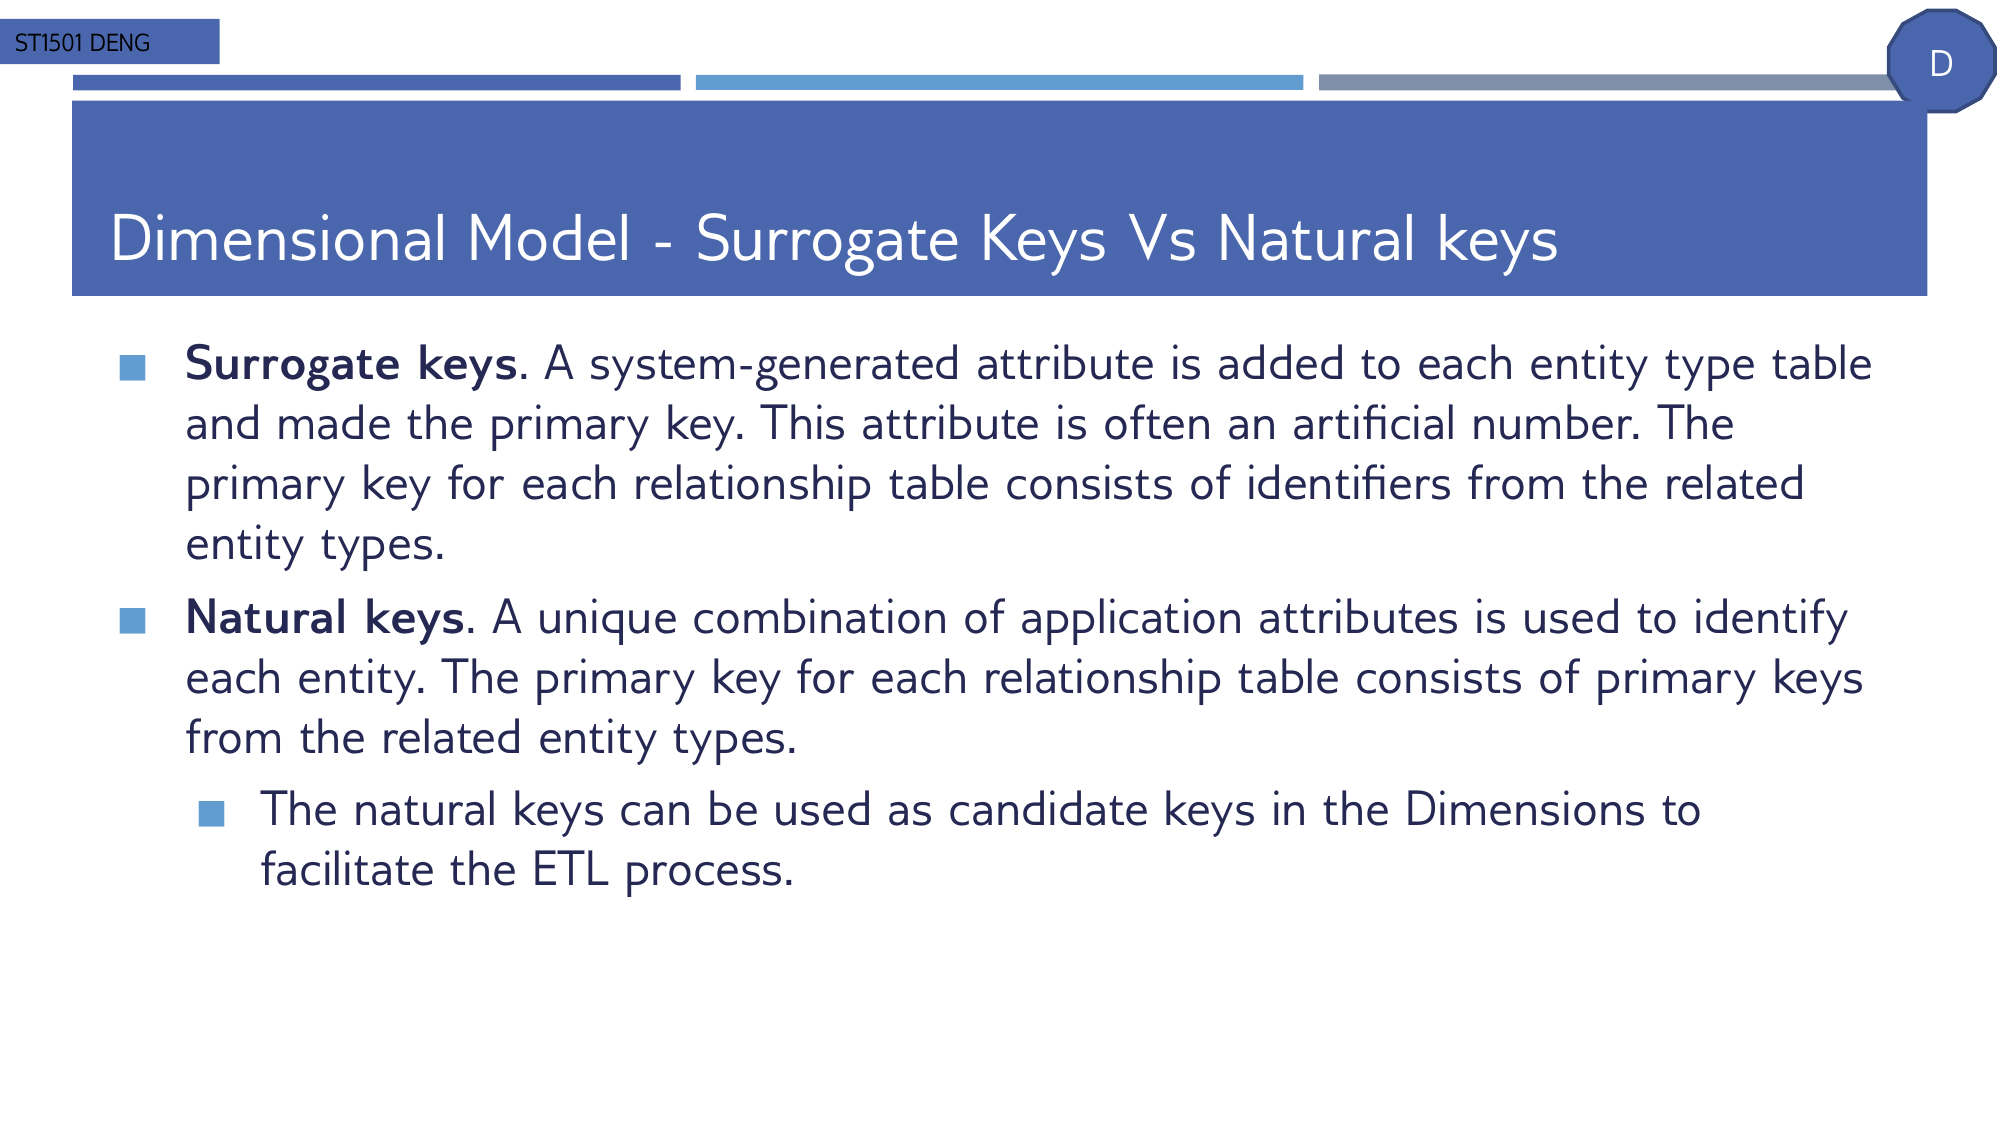

# Dimensional Model - Surrogate Keys Vs Natural keys
Surrogate keys. A system-generated attribute is added to each entity type table and made the primary key. This attribute is often an artificial number. The primary key for each relationship table consists of identifiers from the related entity types.
Natural keys. A unique combination of application attributes is used to identify each entity. The primary key for each relationship table consists of primary keys from the related entity types.
The natural keys can be used as candidate keys in the Dimensions to facilitate the ETL process.